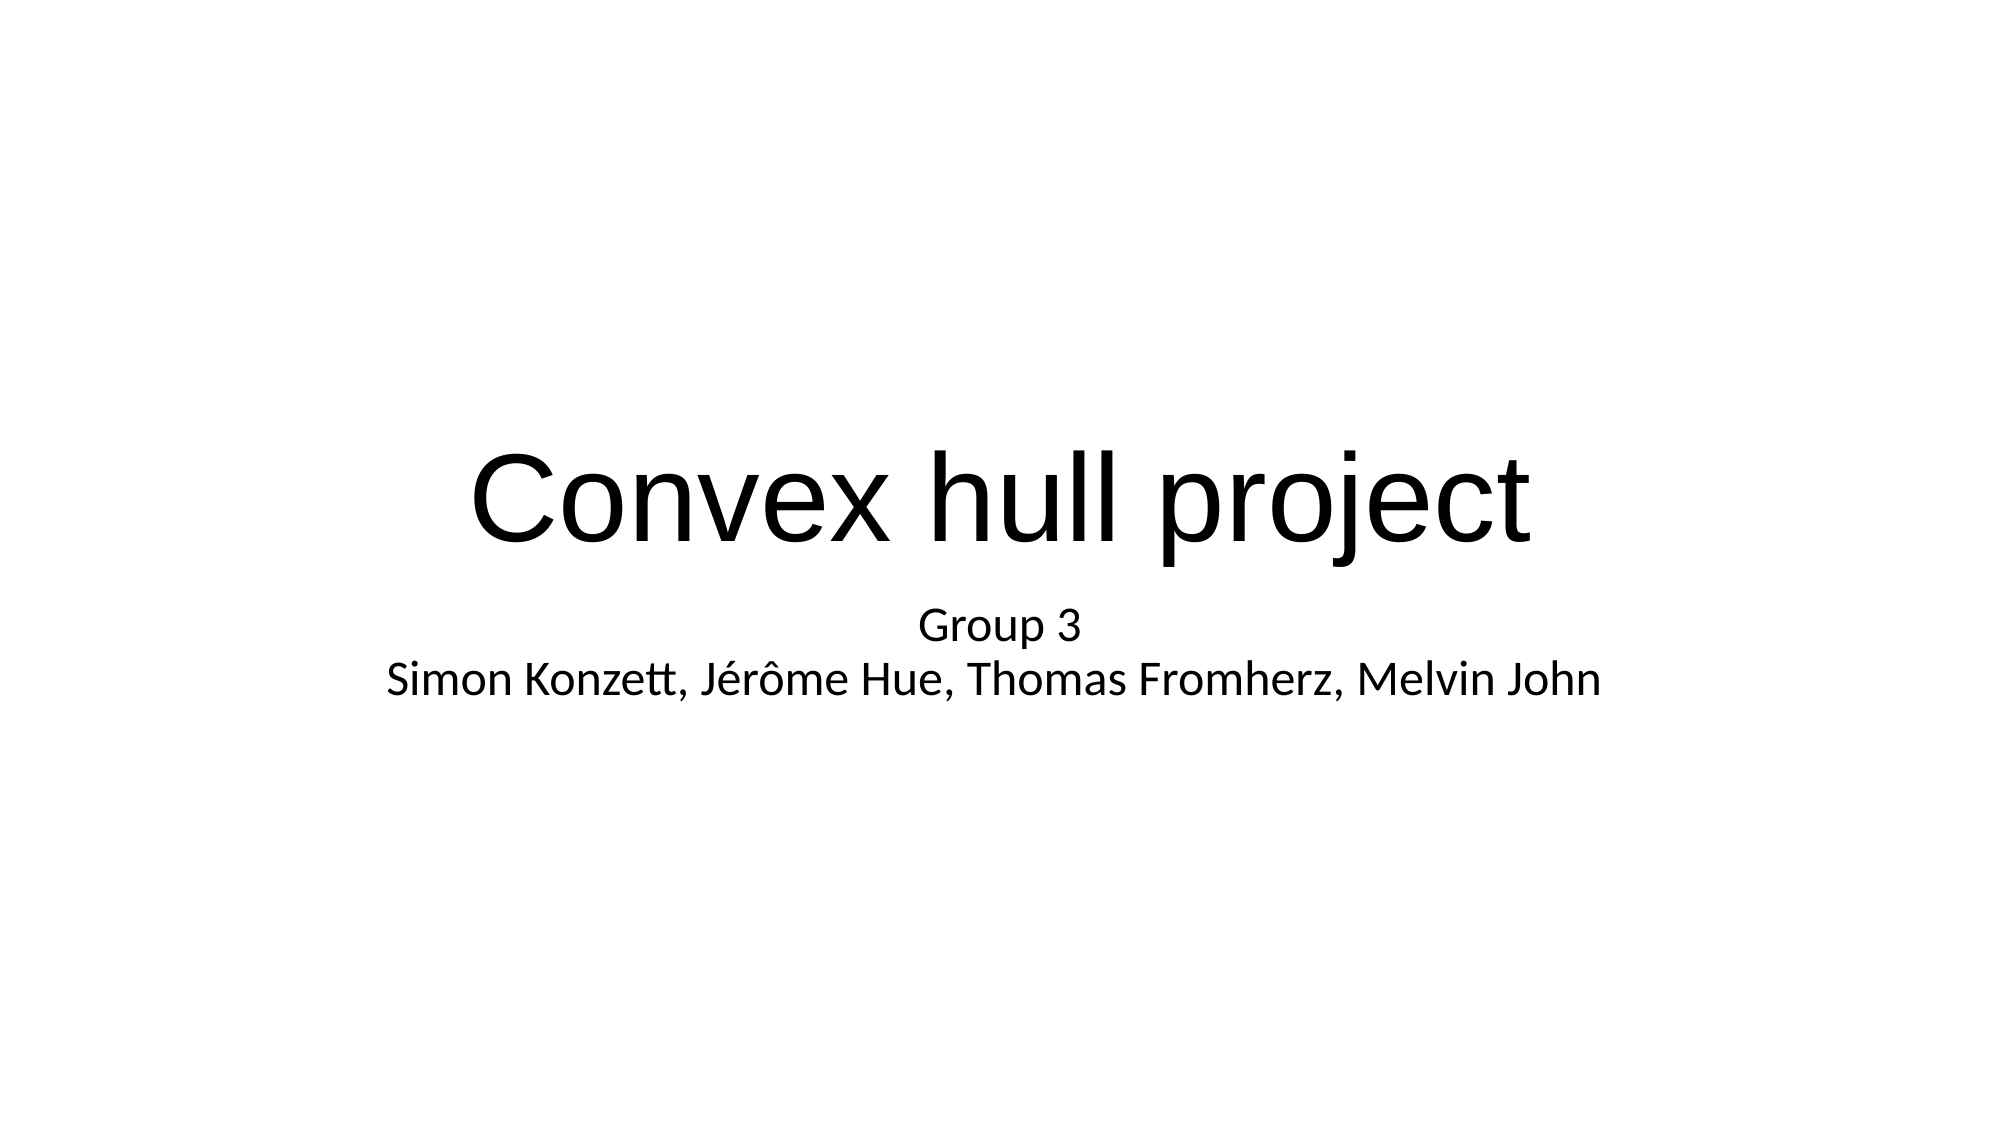

# Convex hull project
Group 3
Simon Konzett, Jérôme Hue, Thomas Fromherz, Melvin John